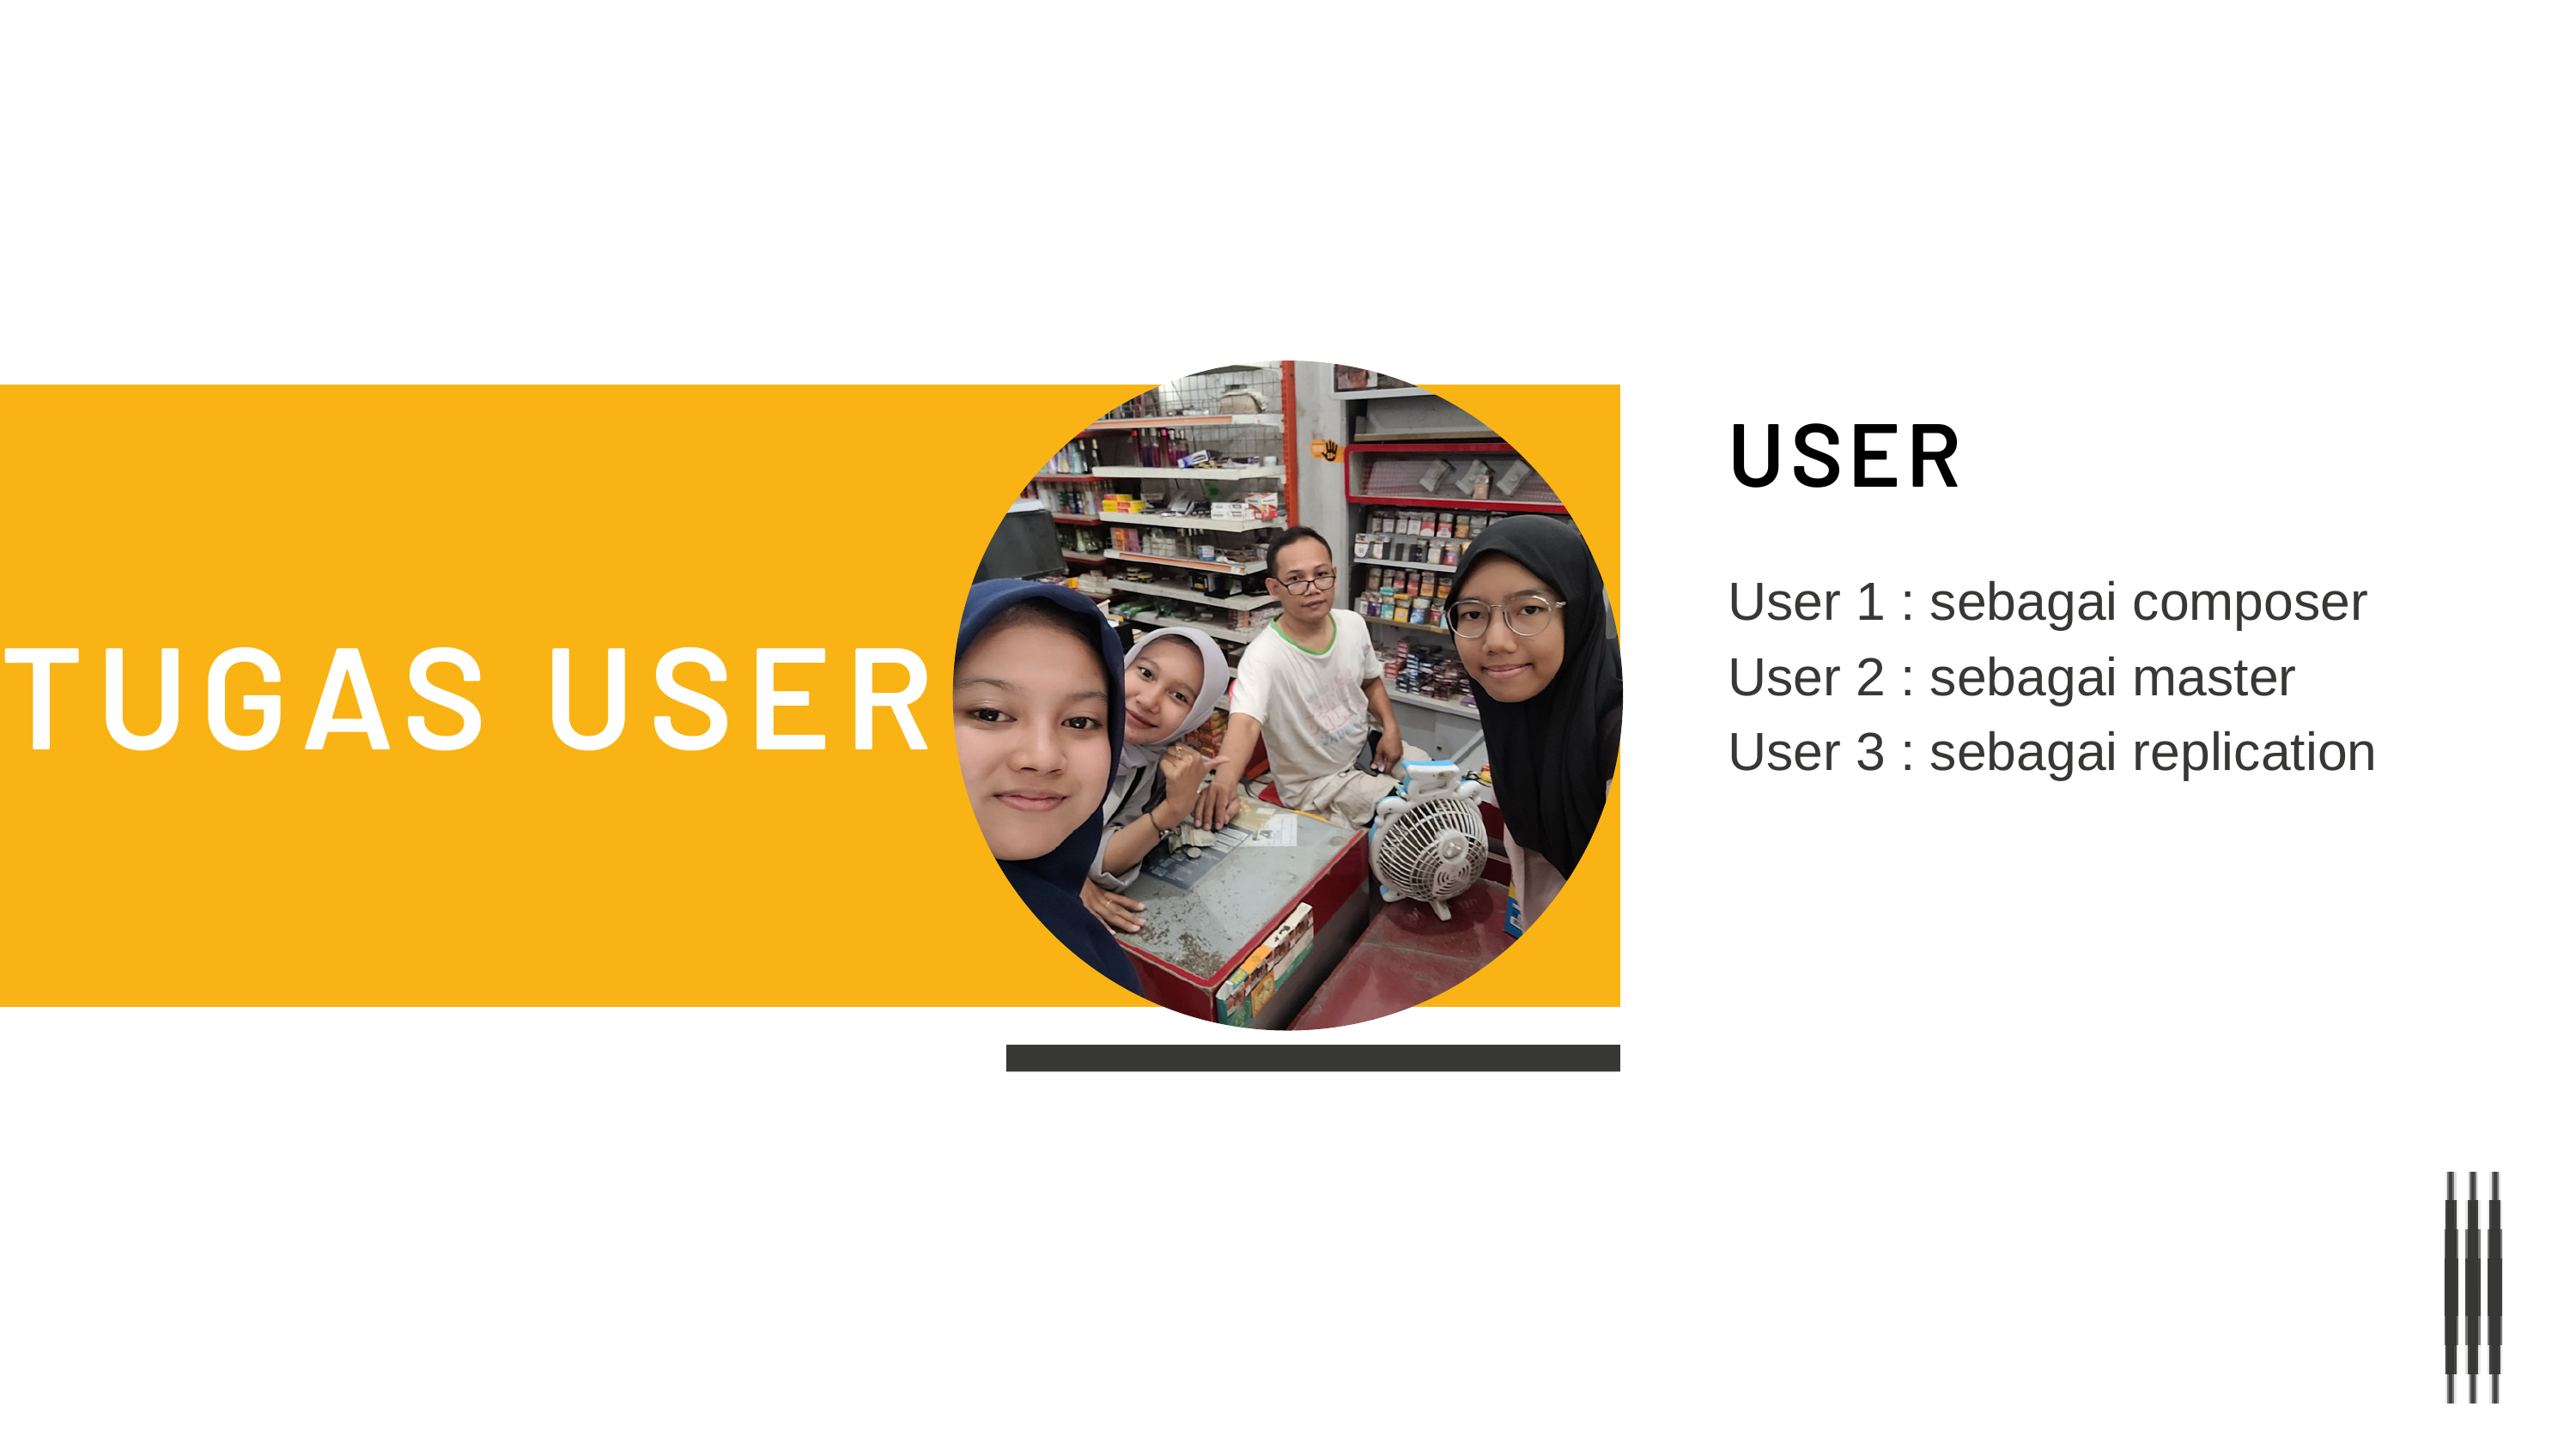

USER
User 1 : sebagai composer
User 2 : sebagai master
User 3 : sebagai replication
TUGAS USER